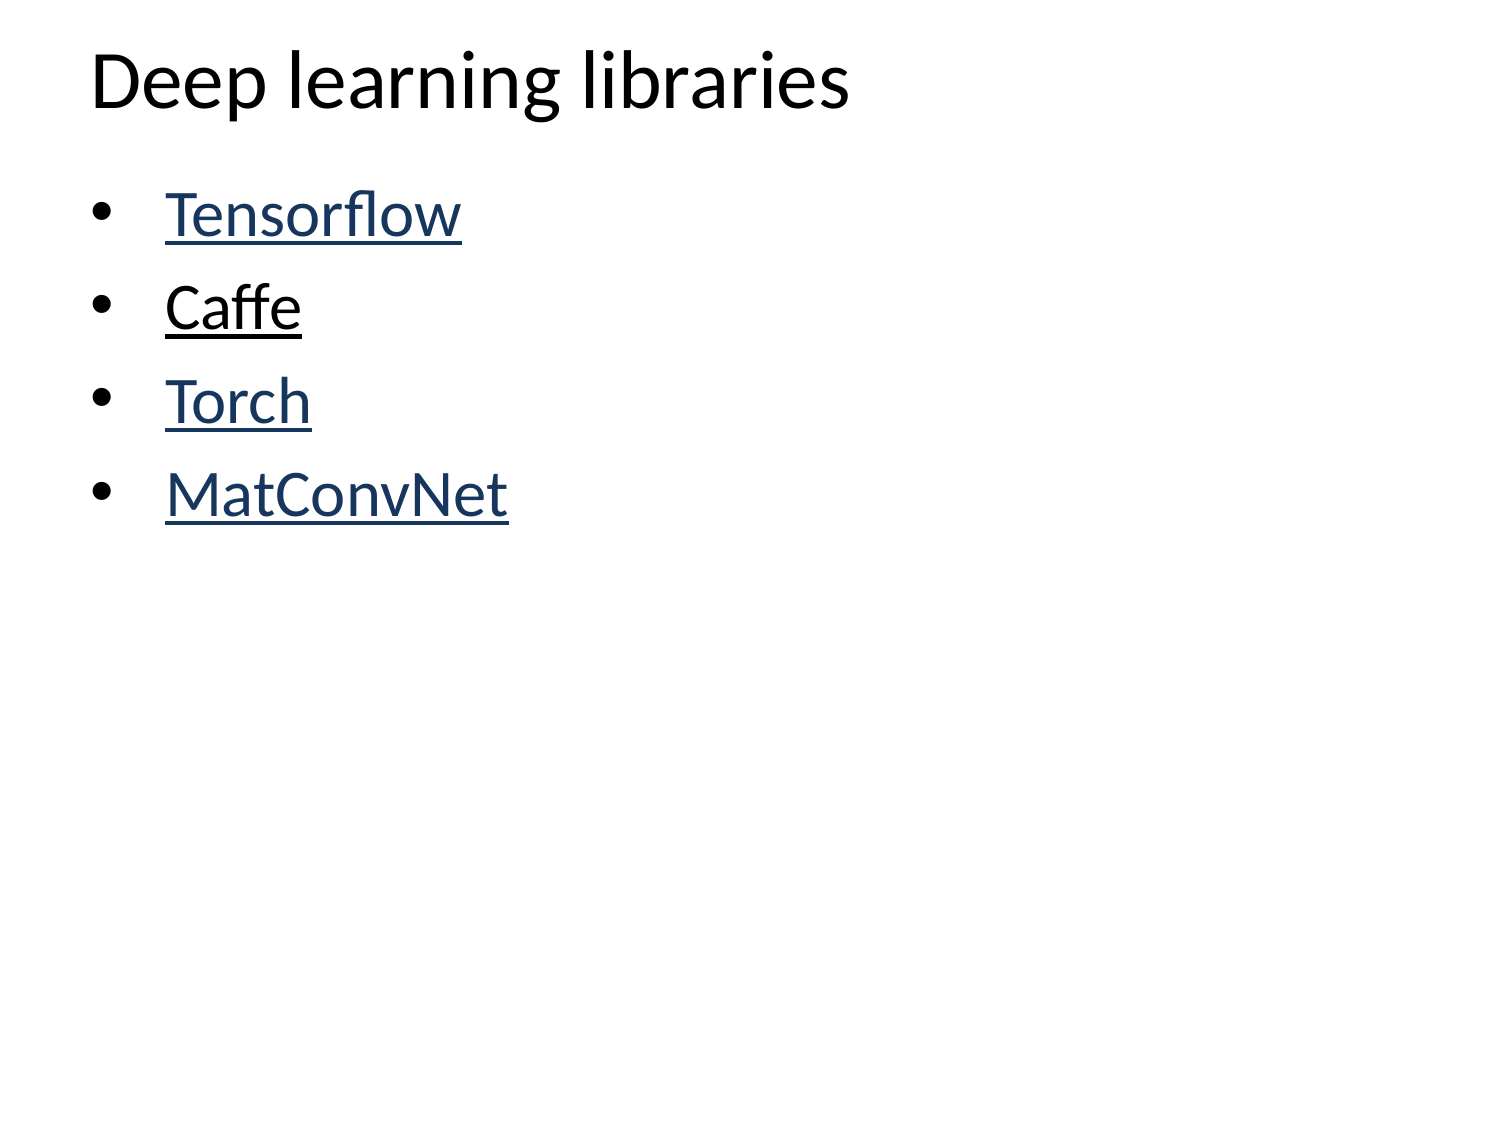

# Deep learning libraries
Tensorflow
Caffe
Torch
MatConvNet